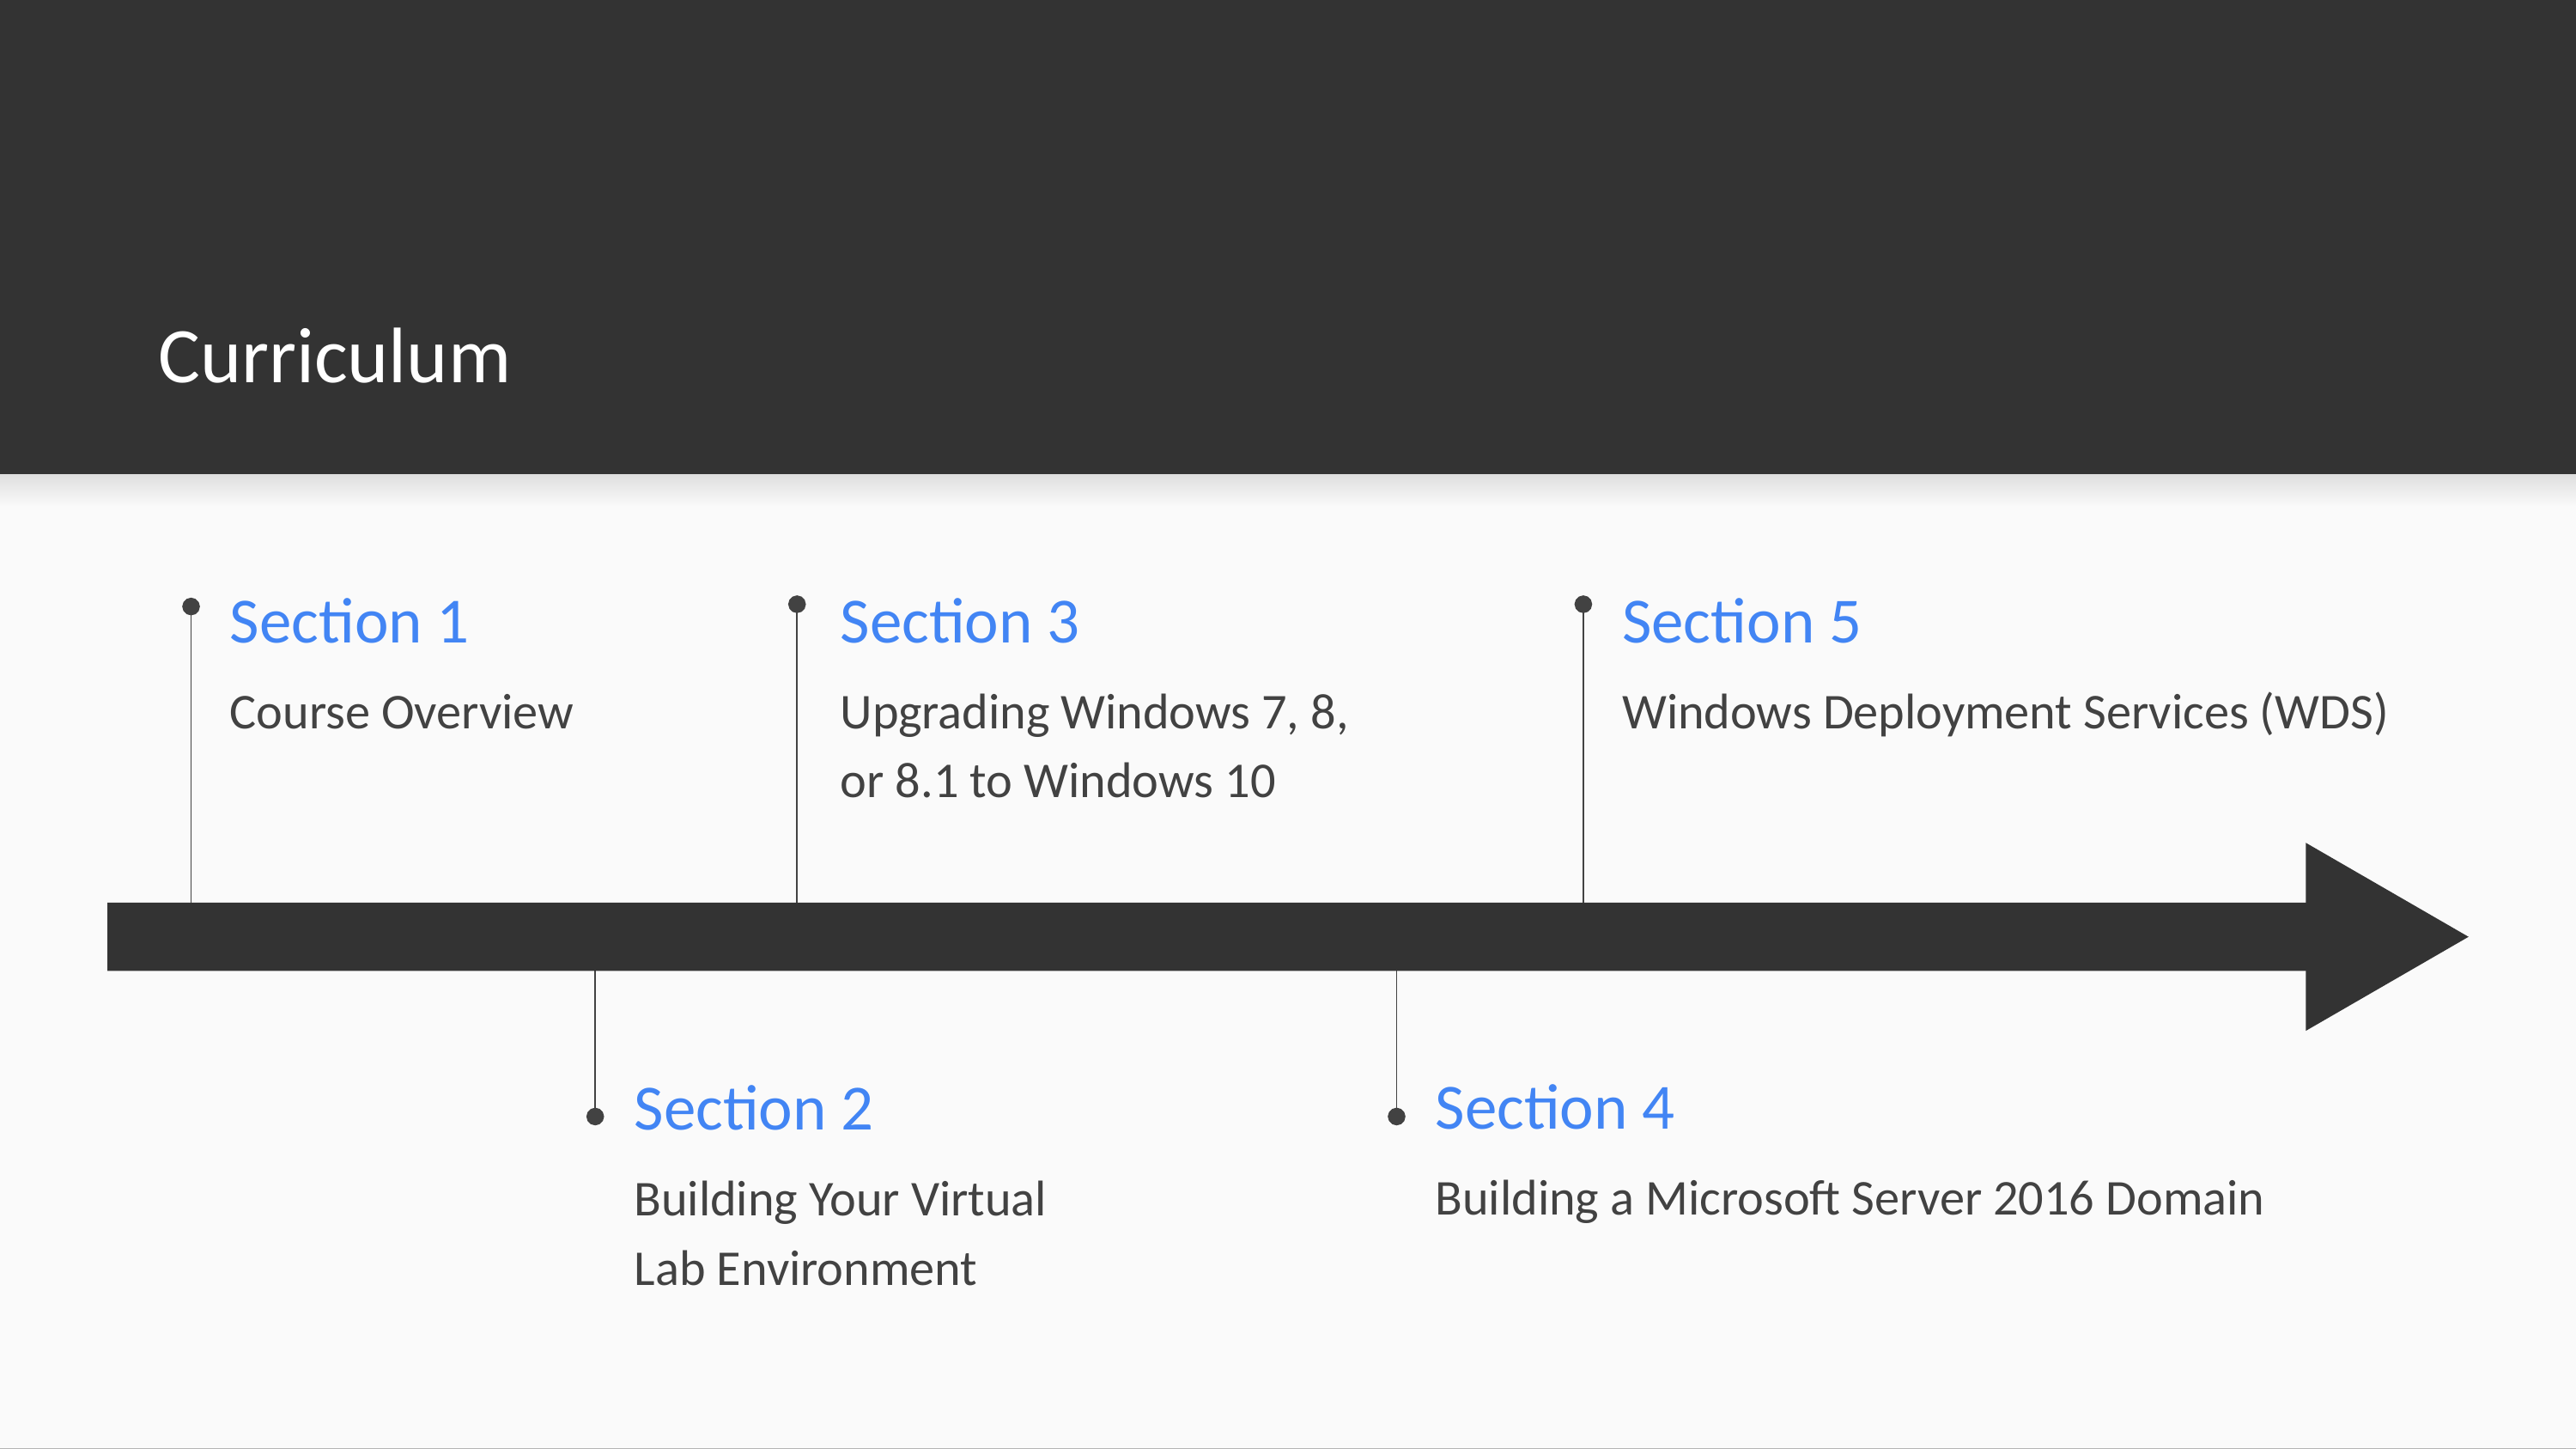

Curriculum
# Section 1
Section 3
Section 5
Course Overview
Upgrading Windows 7, 8, or 8.1 to Windows 10
Windows Deployment Services (WDS)

Section 4
Section 2
Building a Microsoft Server 2016 Domain
Building Your Virtual Lab Environment